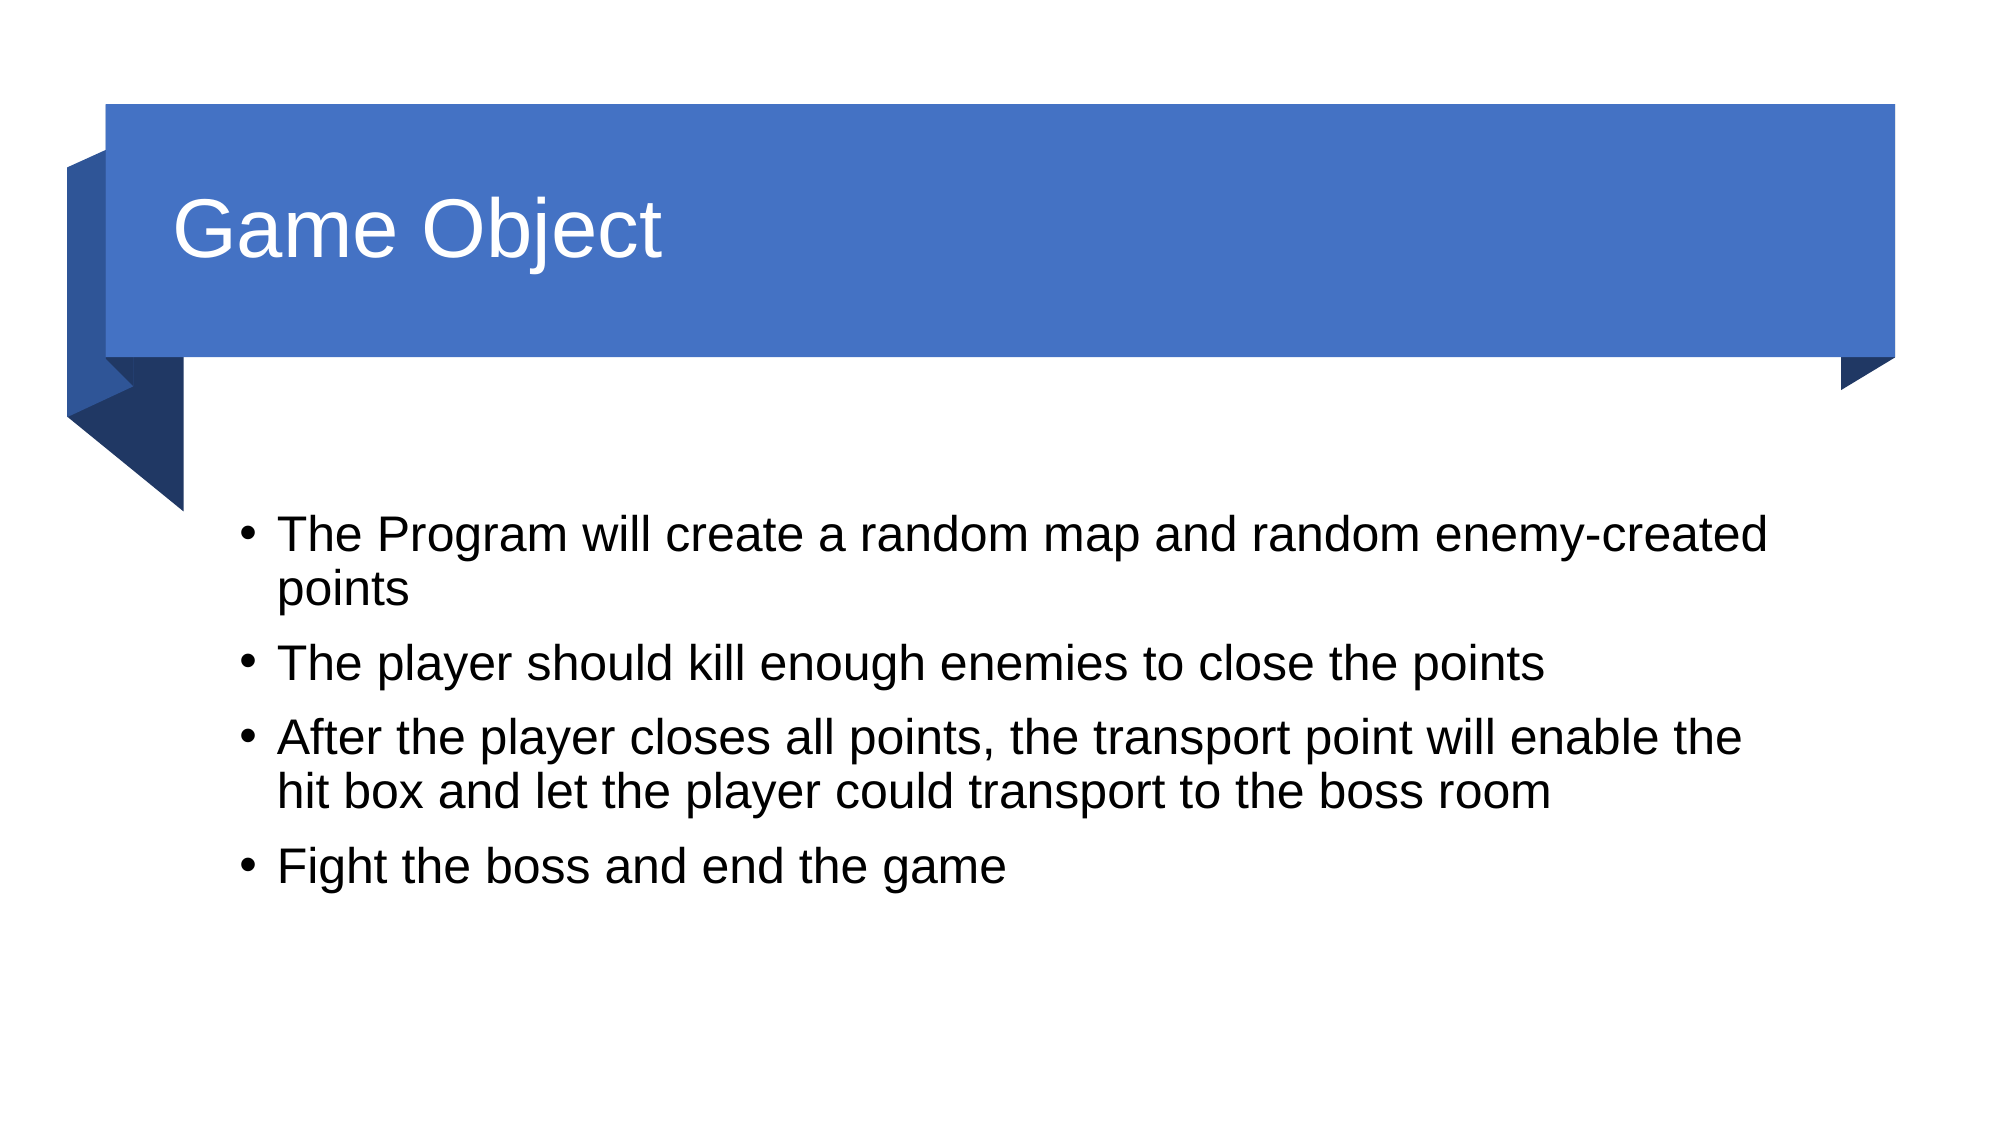

# Game Object

The Program will create a random map and random enemy-created points
The player should kill enough enemies to close the points
After the player closes all points, the transport point will enable the hit box and let the player could transport to the boss room
Fight the boss and end the game